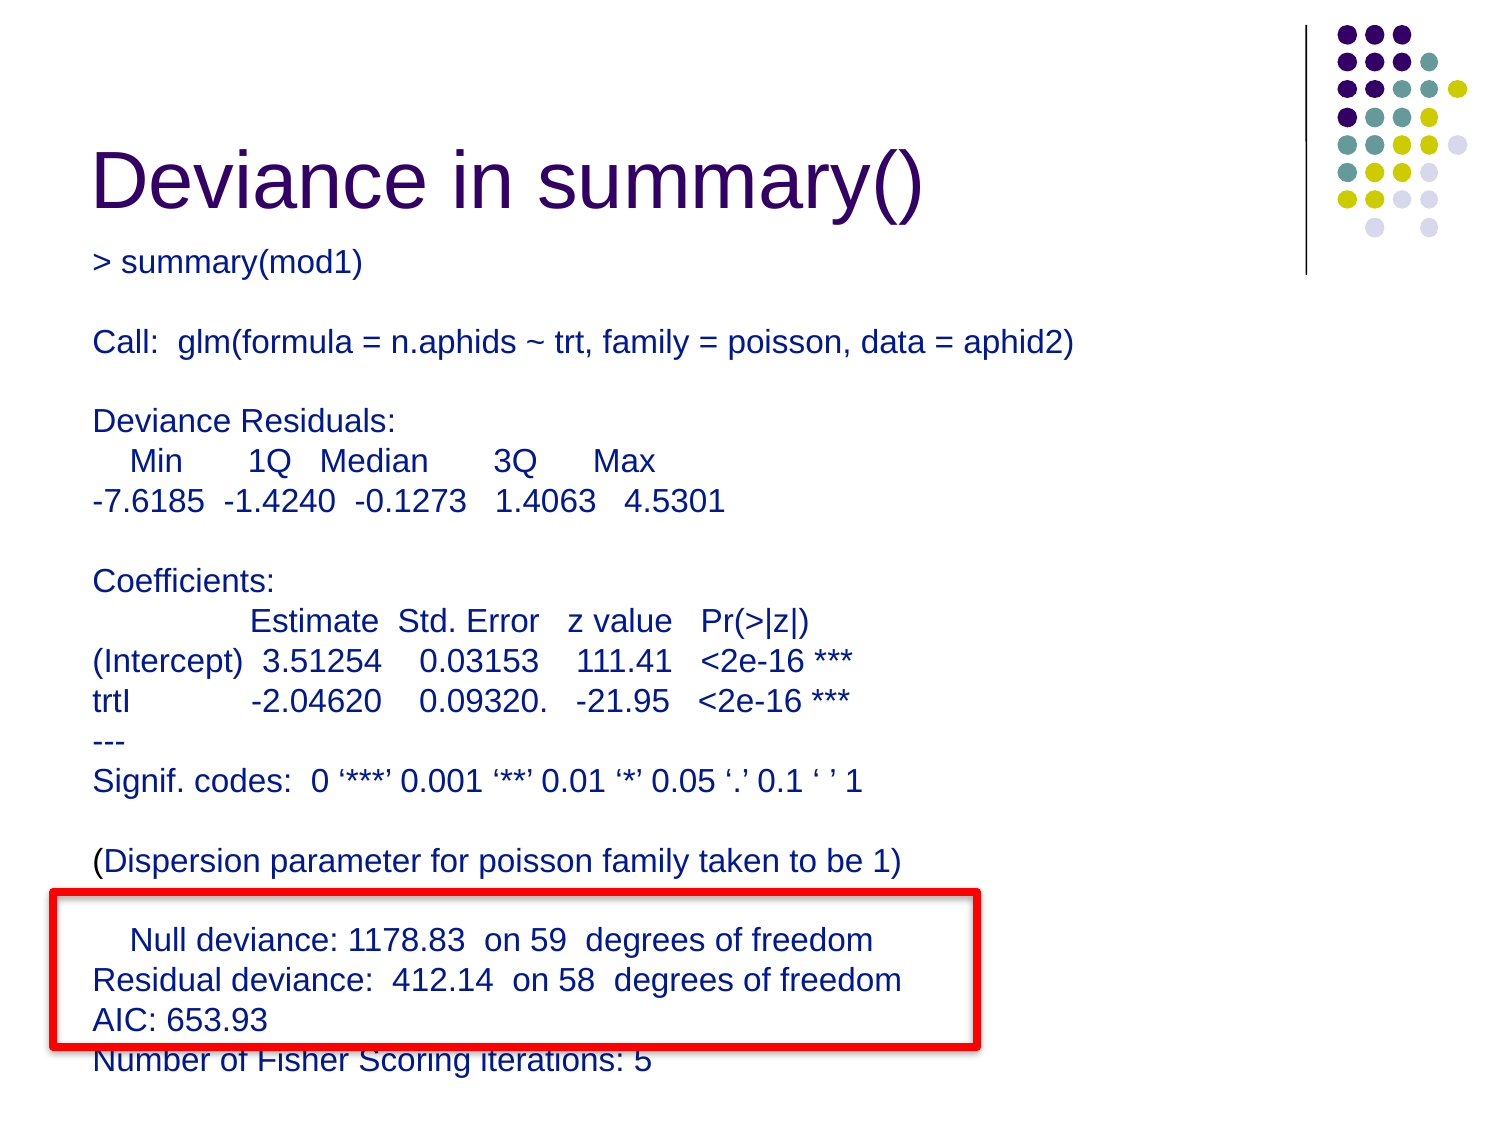

# Deviance in summary()
> summary(mod1)

Call:  glm(formula = n.aphids ~ trt, family = poisson, data = aphid2)

Deviance Residuals:
    Min       1Q   Median       3Q      Max
-7.6185  -1.4240  -0.1273   1.4063   4.5301

Coefficients:
                 Estimate  Std. Error   z value   Pr(>|z|)
(Intercept)  3.51254    0.03153    111.41   <2e-16 ***
trtI             -2.04620    0.09320.   -21.95   <2e-16 ***
---
Signif. codes:  0 ‘***’ 0.001 ‘**’ 0.01 ‘*’ 0.05 ‘.’ 0.1 ‘ ’ 1

(Dispersion parameter for poisson family taken to be 1)

    Null deviance: 1178.83  on 59  degrees of freedom
Residual deviance:  412.14  on 58  degrees of freedom
AIC: 653.93
Number of Fisher Scoring iterations: 5